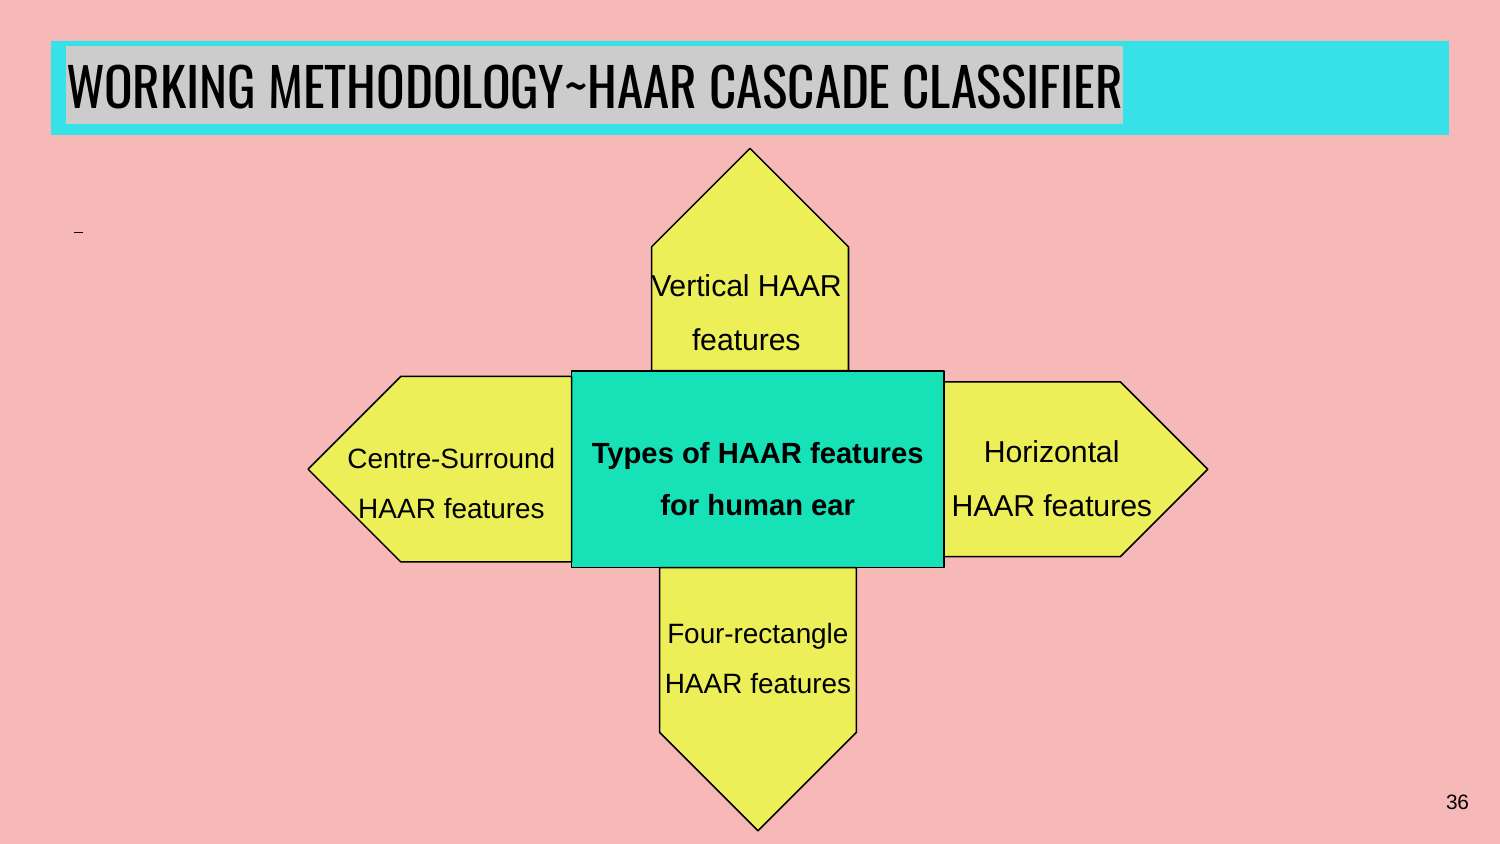

# WORKING METHODOLOGY~HAAR CASCADE CLASSIFIER

Vertical HAAR features
Types of HAAR features for human ear

Horizontal HAAR features
Centre-Surround HAAR features
Four-rectangle HAAR features

36